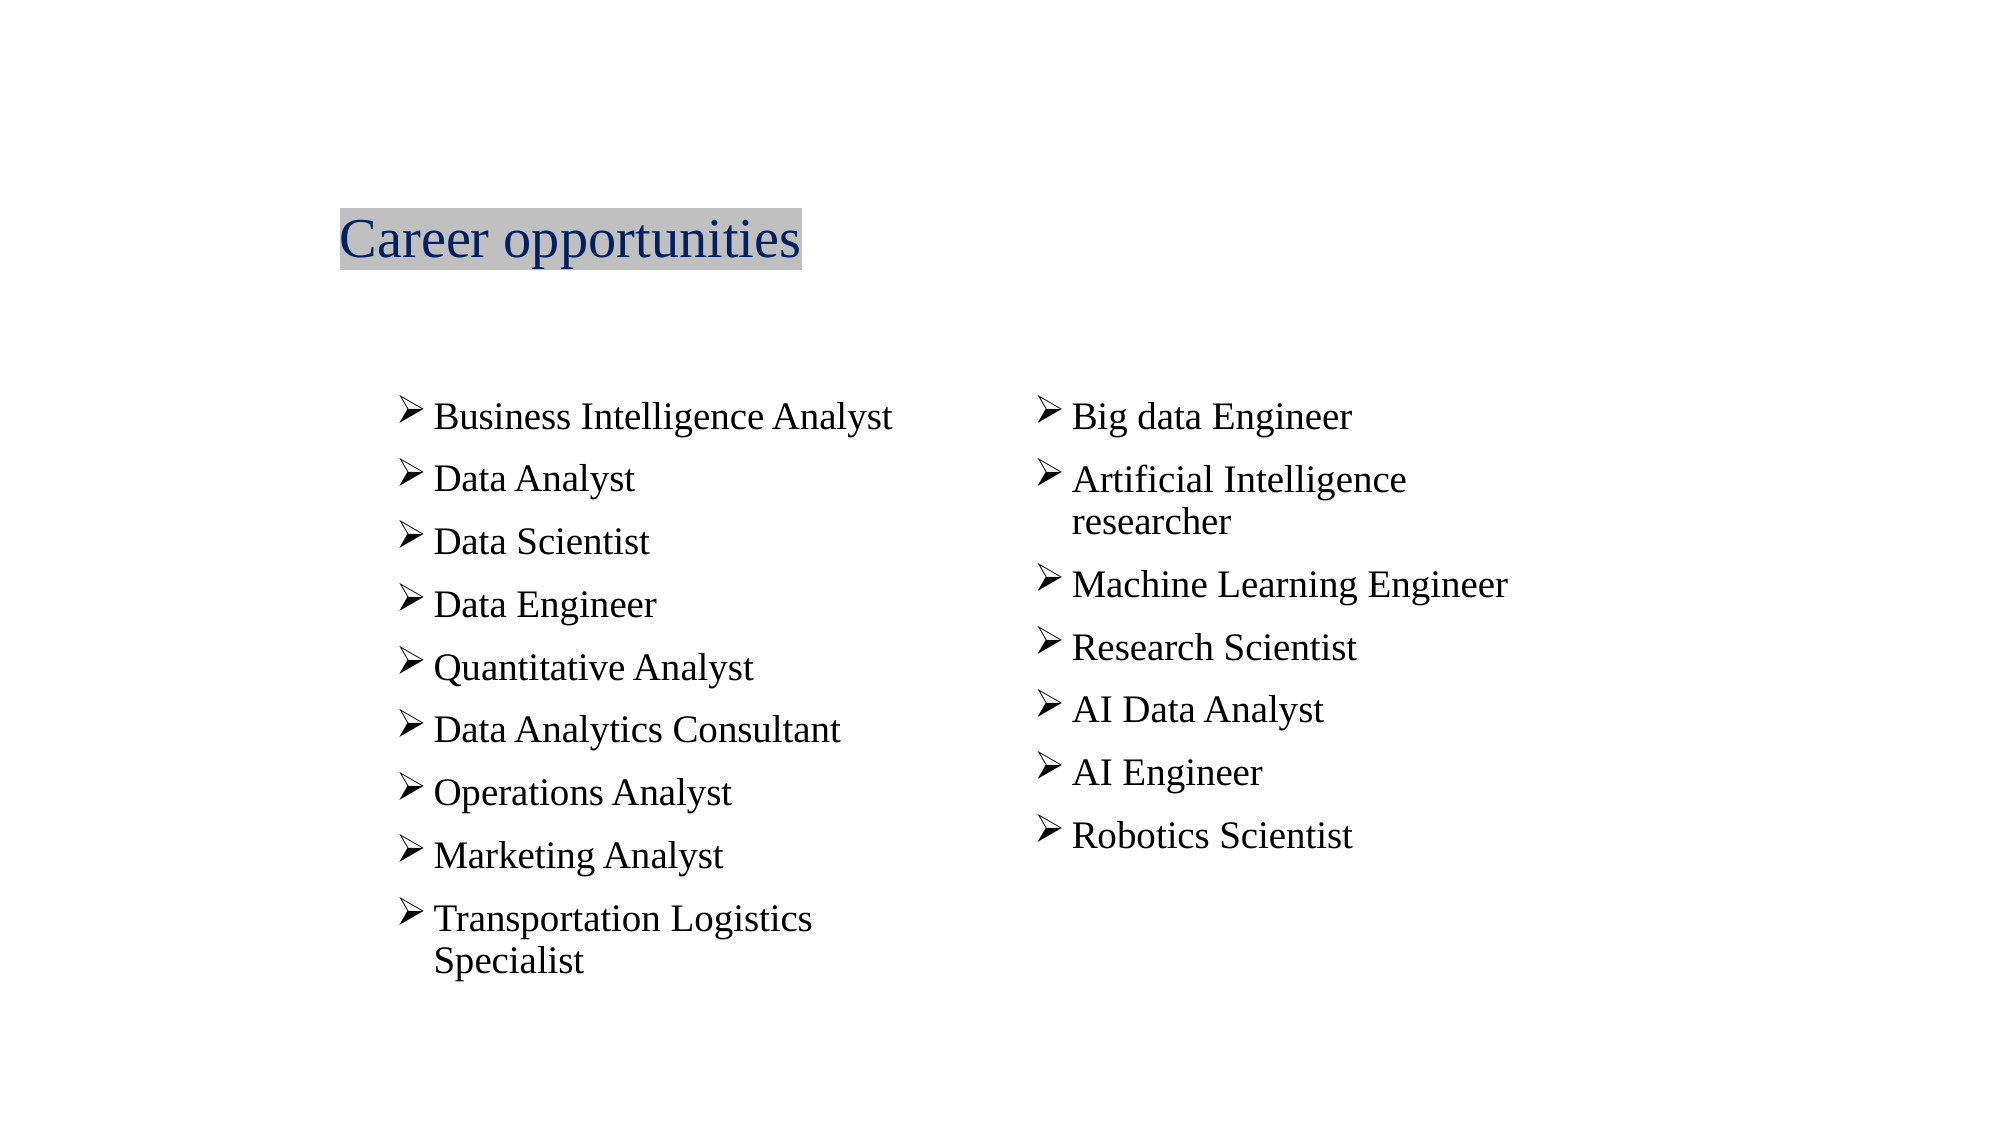

# Career opportunities
Business Intelligence Analyst
Data Analyst
Data Scientist
Data Engineer
Quantitative Analyst
Data Analytics Consultant
Operations Analyst
Marketing Analyst
Transportation Logistics Specialist

Big data Engineer
Artificial Intelligence researcher
Machine Learning Engineer
Research Scientist
AI Data Analyst
AI Engineer
Robotics Scientist